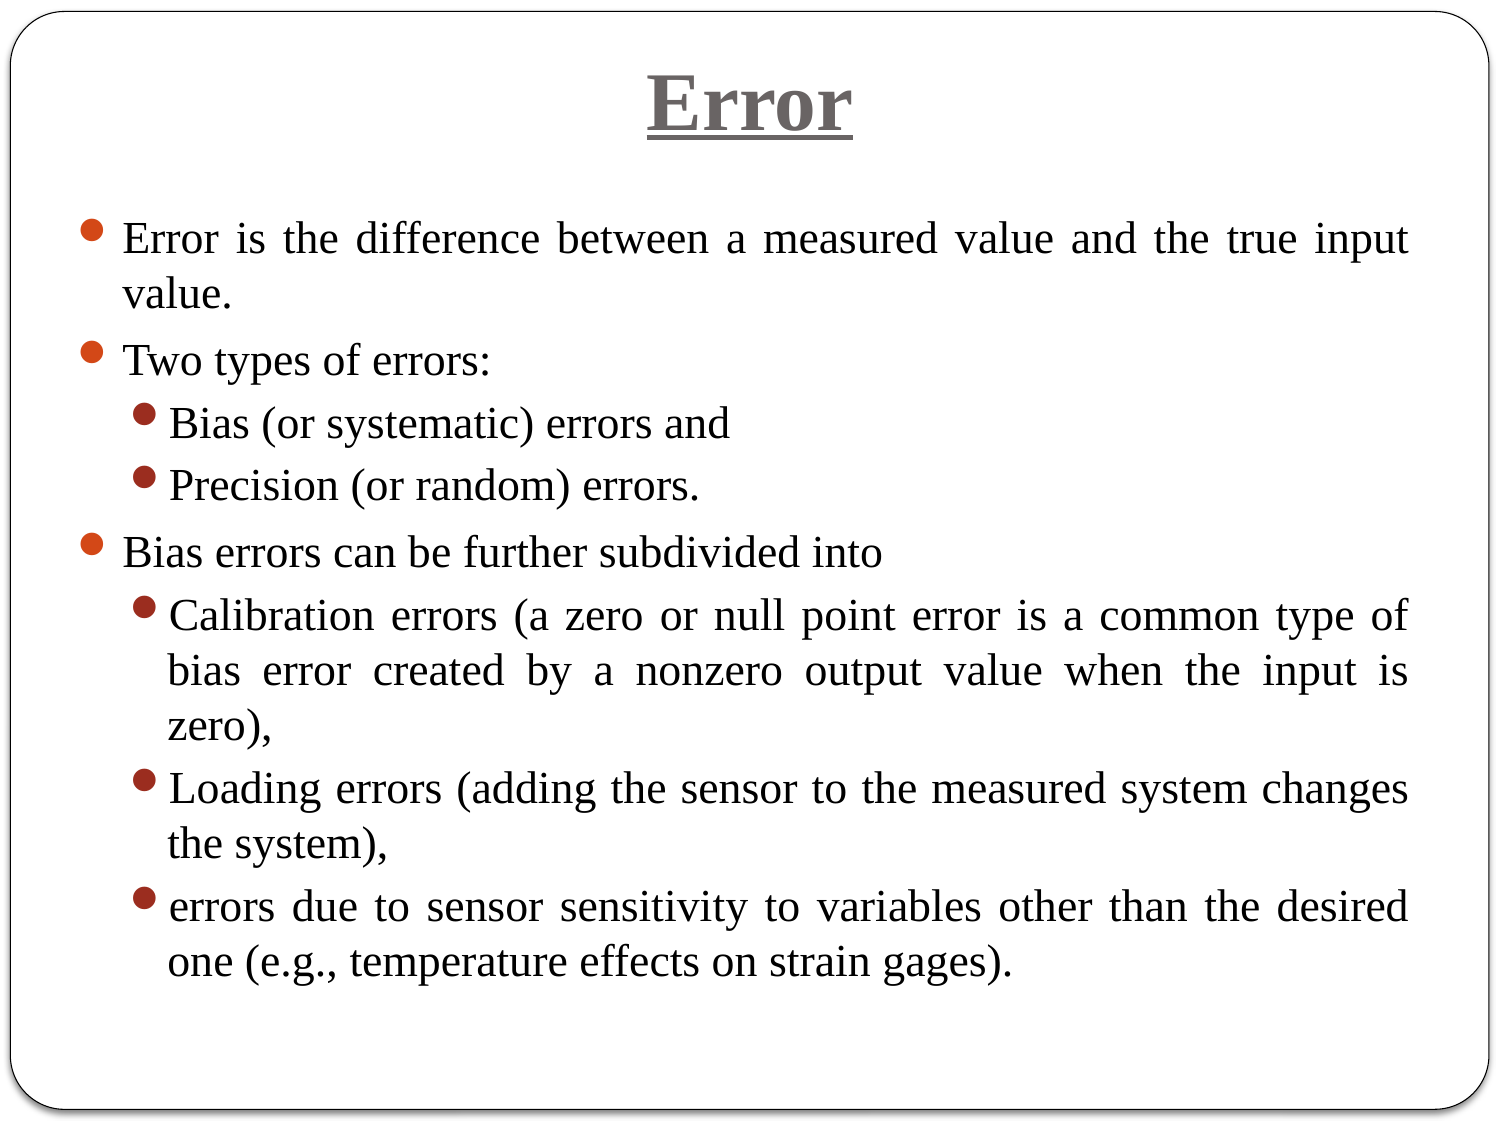

# Error
Error is the difference between a measured value and the true input value.
Two types of errors:
Bias (or systematic) errors and
Precision (or random) errors.
Bias errors can be further subdivided into
Calibration errors (a zero or null point error is a common type of bias error created by a nonzero output value when the input is zero),
Loading errors (adding the sensor to the measured system changes the system),
errors due to sensor sensitivity to variables other than the desired one (e.g., temperature effects on strain gages).